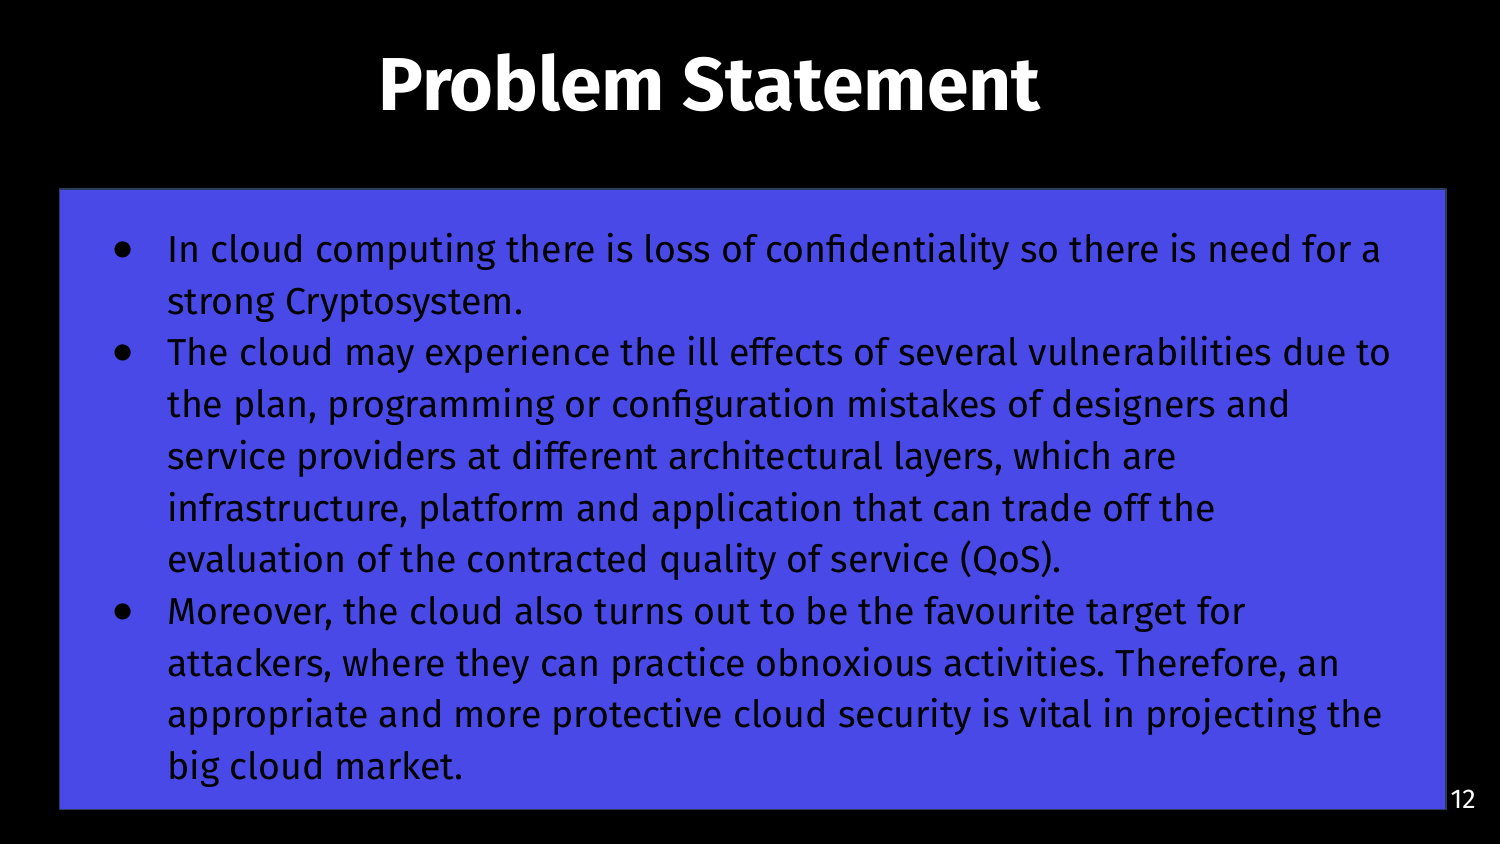

Problem Statement

In cloud computing there is loss of confidentiality so there is need for a strong Cryptosystem.
The cloud may experience the ill effects of several vulnerabilities due to the plan, programming or configuration mistakes of designers and service providers at different architectural layers, which are infrastructure, platform and application that can trade off the evaluation of the contracted quality of service (QoS).
Moreover, the cloud also turns out to be the favourite target for attackers, where they can practice obnoxious activities. Therefore, an appropriate and more protective cloud security is vital in projecting the big cloud market.
12